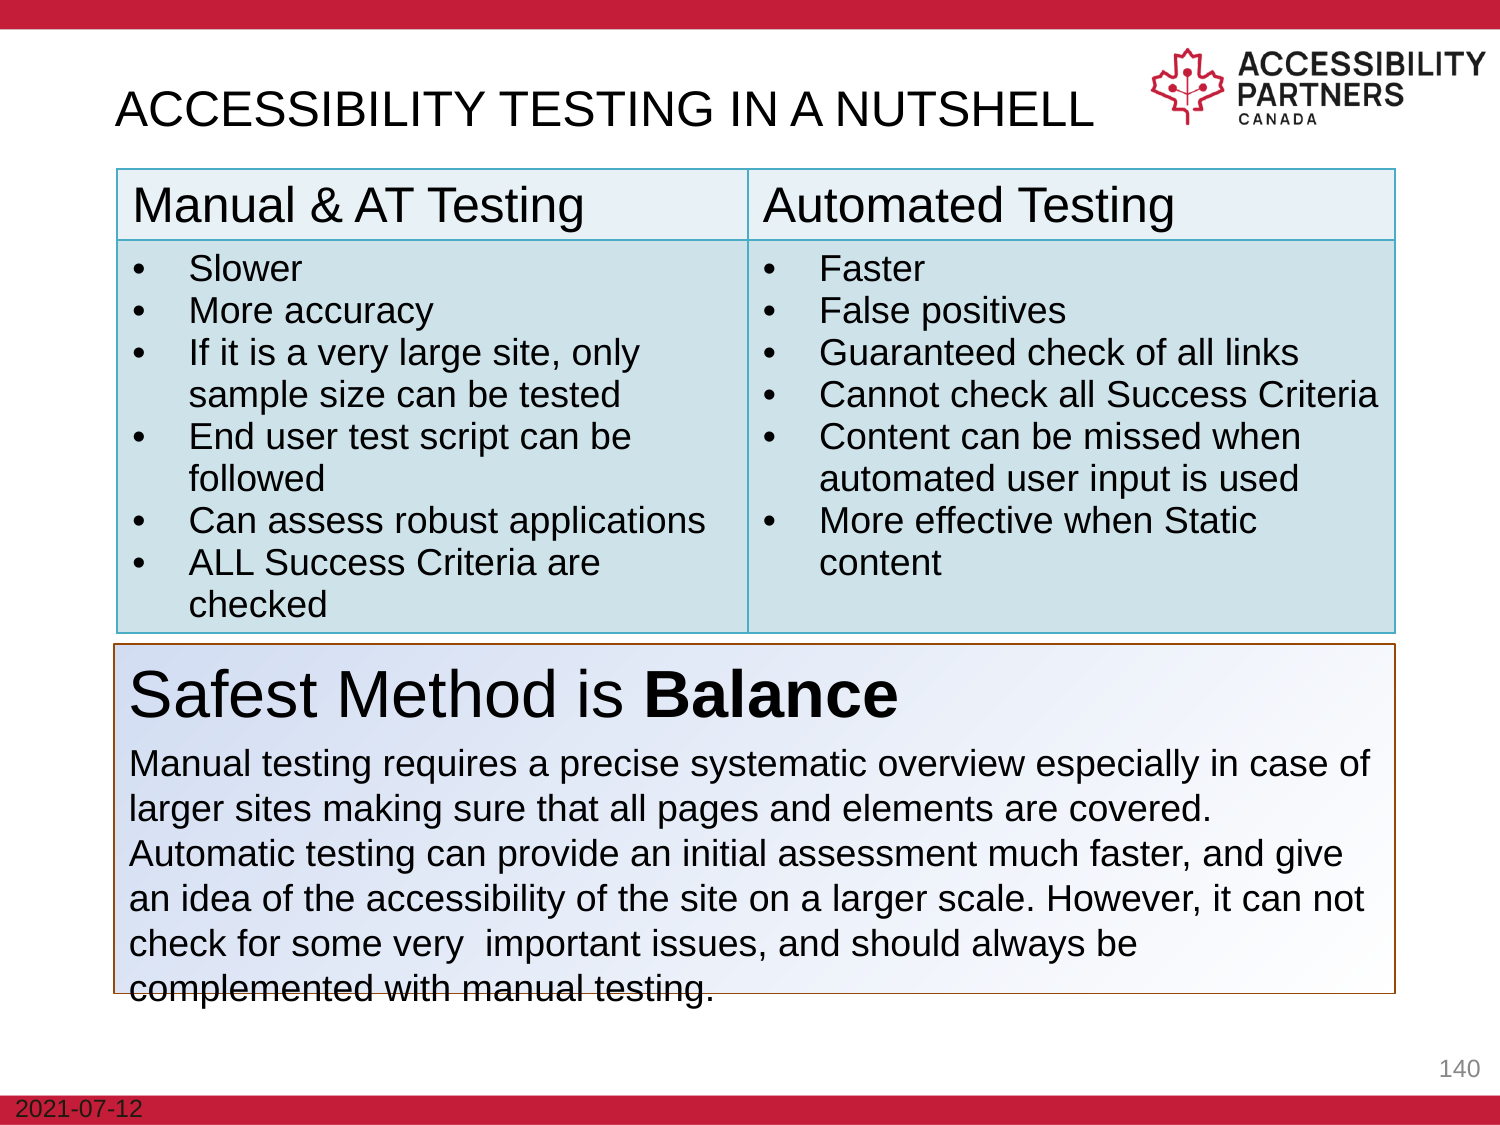

# ACCESSIBILITY TESTING IN A NUTSHELL
| Manual & AT Testing | Automated Testing |
| --- | --- |
| Slower More accuracy If it is a very large site, only sample size can be tested End user test script can be followed Can assess robust applications ALL Success Criteria are checked | Faster False positives Guaranteed check of all links Cannot check all Success Criteria Content can be missed when automated user input is used More effective when Static content |
Safest Method is Balance
Manual testing requires a precise systematic overview especially in case of larger sites making sure that all pages and elements are covered. Automatic testing can provide an initial assessment much faster, and give an idea of the accessibility of the site on a larger scale. However, it can not check for some very  important issues, and should always be complemented with manual testing.
140
2021-07-12